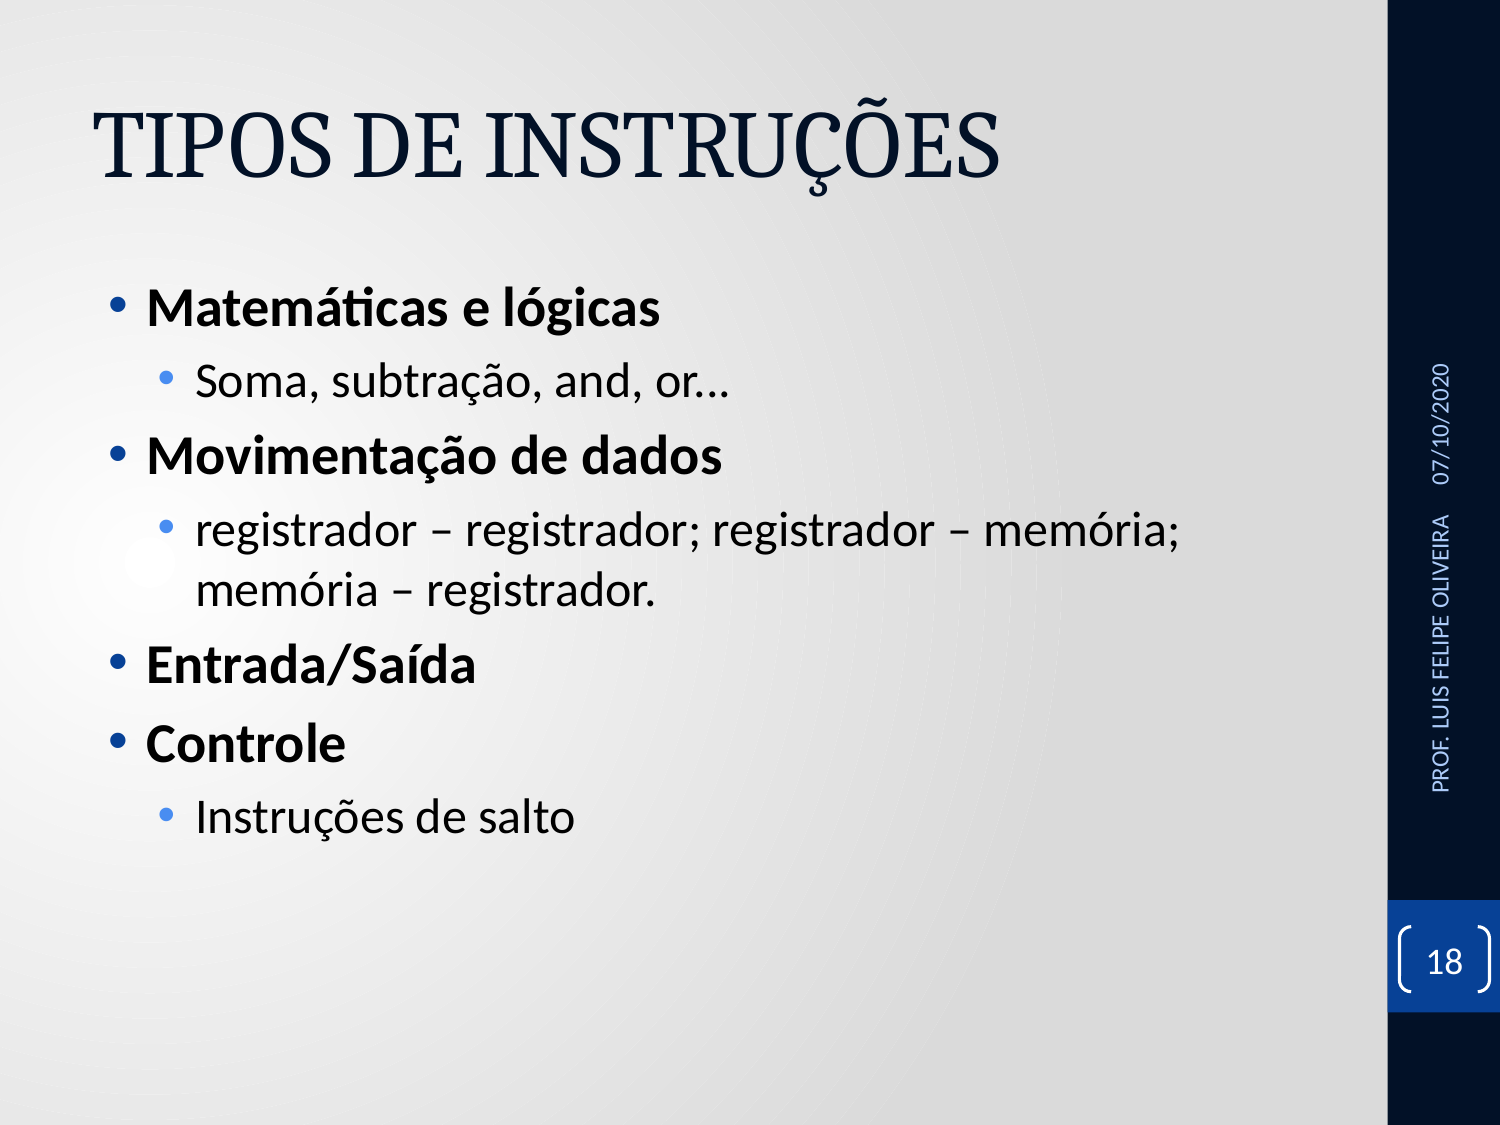

# TIPOS DE INSTRUÇÕES
Matemáticas e lógicas
Soma, subtração, and, or...
Movimentação de dados
registrador – registrador; registrador – memória; memória – registrador.
Entrada/Saída
Controle
Instruções de salto

07/10/2020
PROF. LUIS FELIPE OLIVEIRA
18